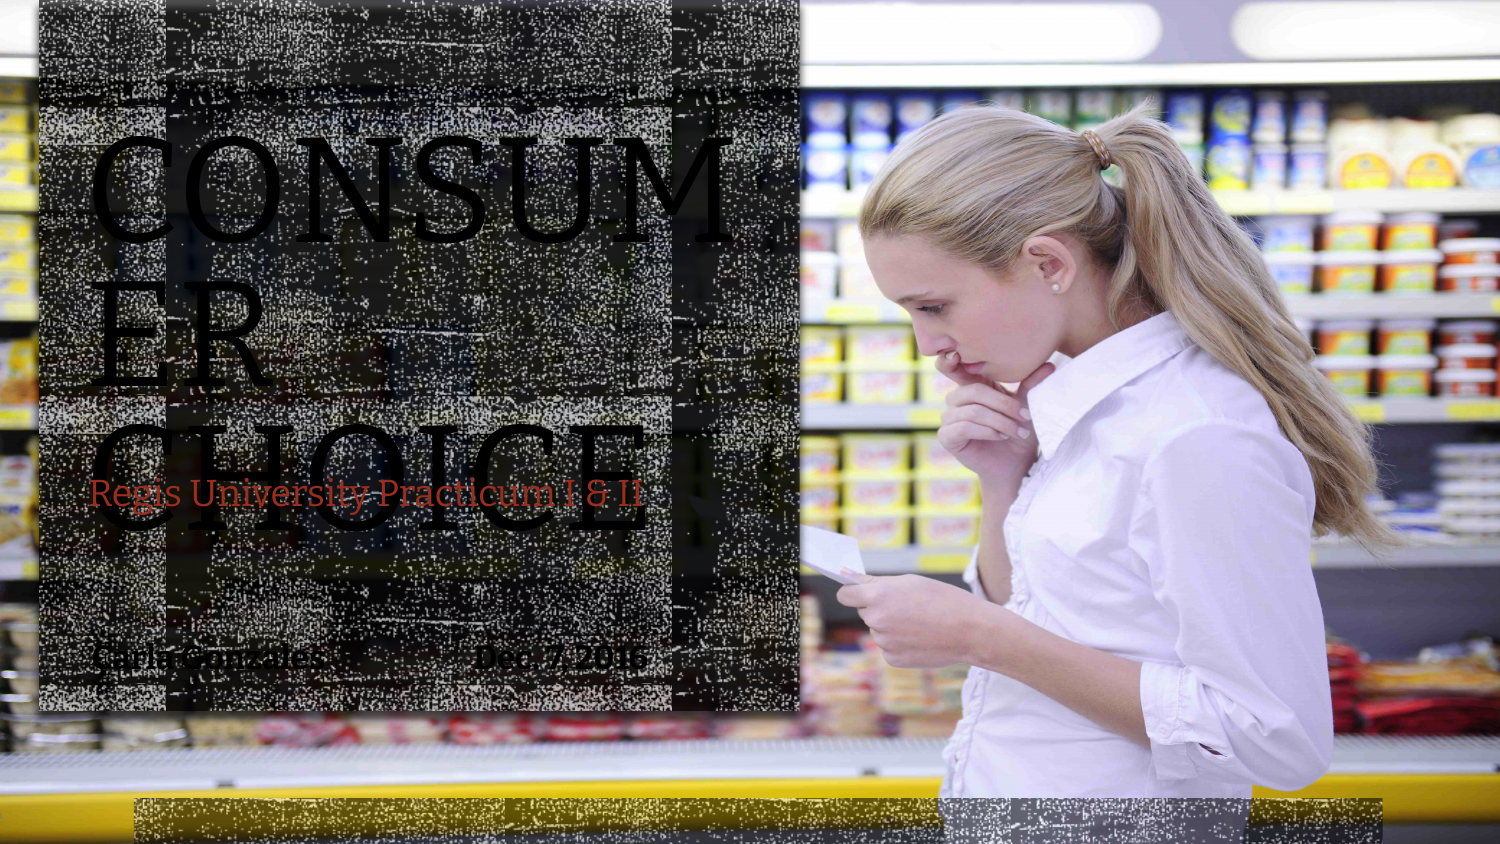

# Consumer choice
Regis University Practicum I & II
Carla Gonzales
Dec. 7, 2016